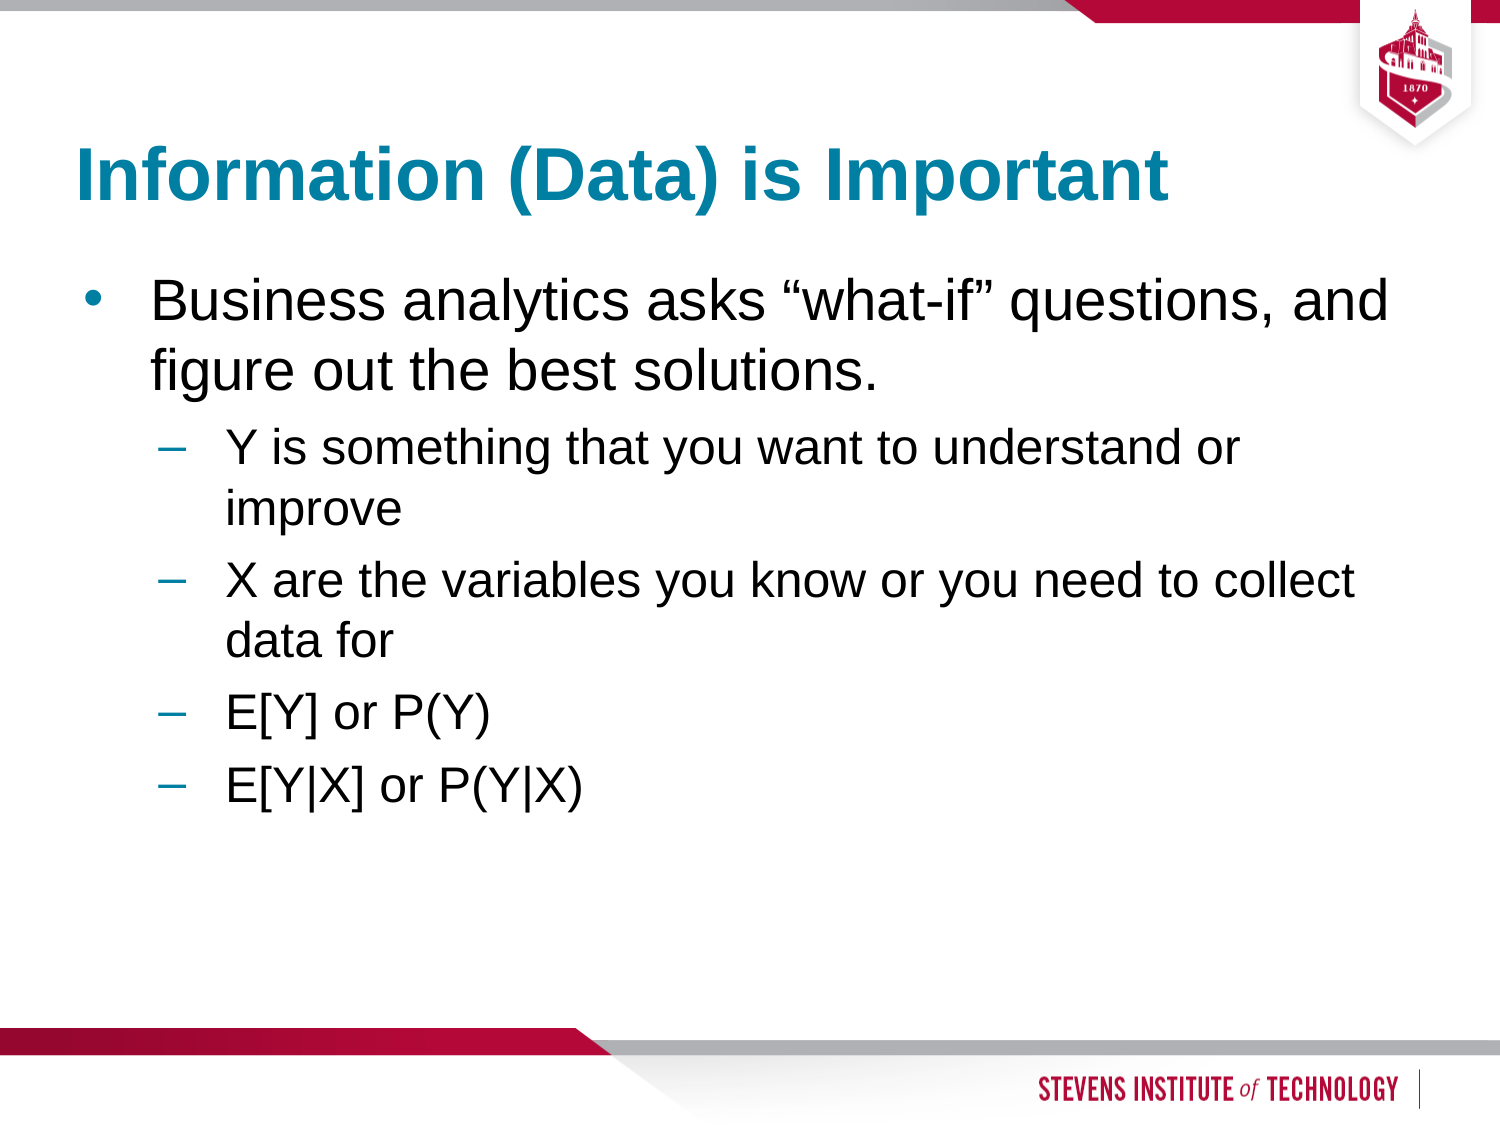

2
# Information (Data) is Important
Business analytics asks “what-if” questions, and figure out the best solutions.
Y is something that you want to understand or improve
X are the variables you know or you need to collect data for
E[Y] or P(Y)
E[Y|X] or P(Y|X)